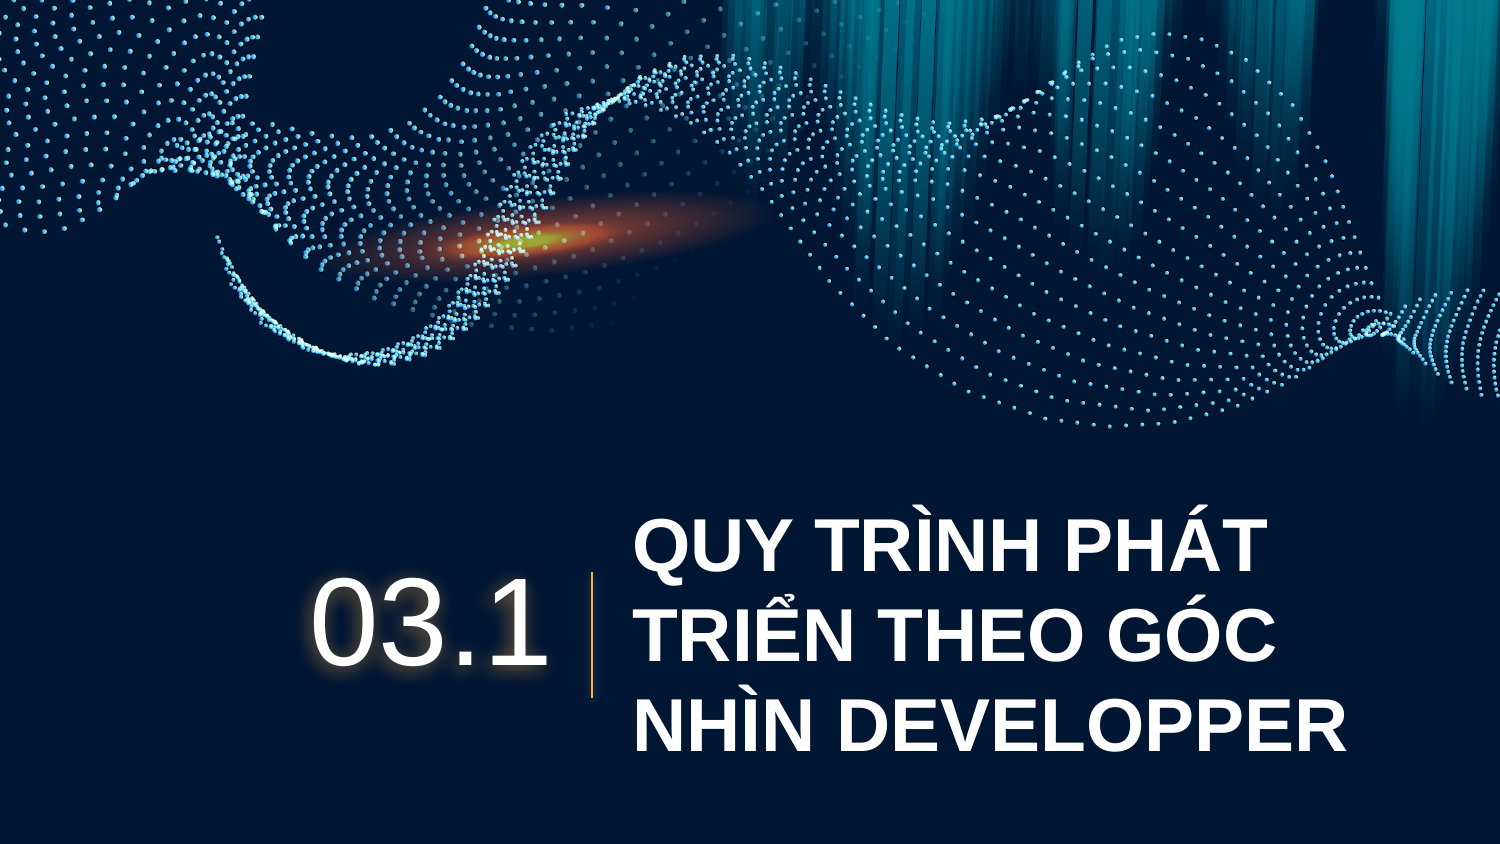

# QUY TRÌNH PHÁT TRIỂN THEO GÓC NHÌN DEVELOPPER
03.1